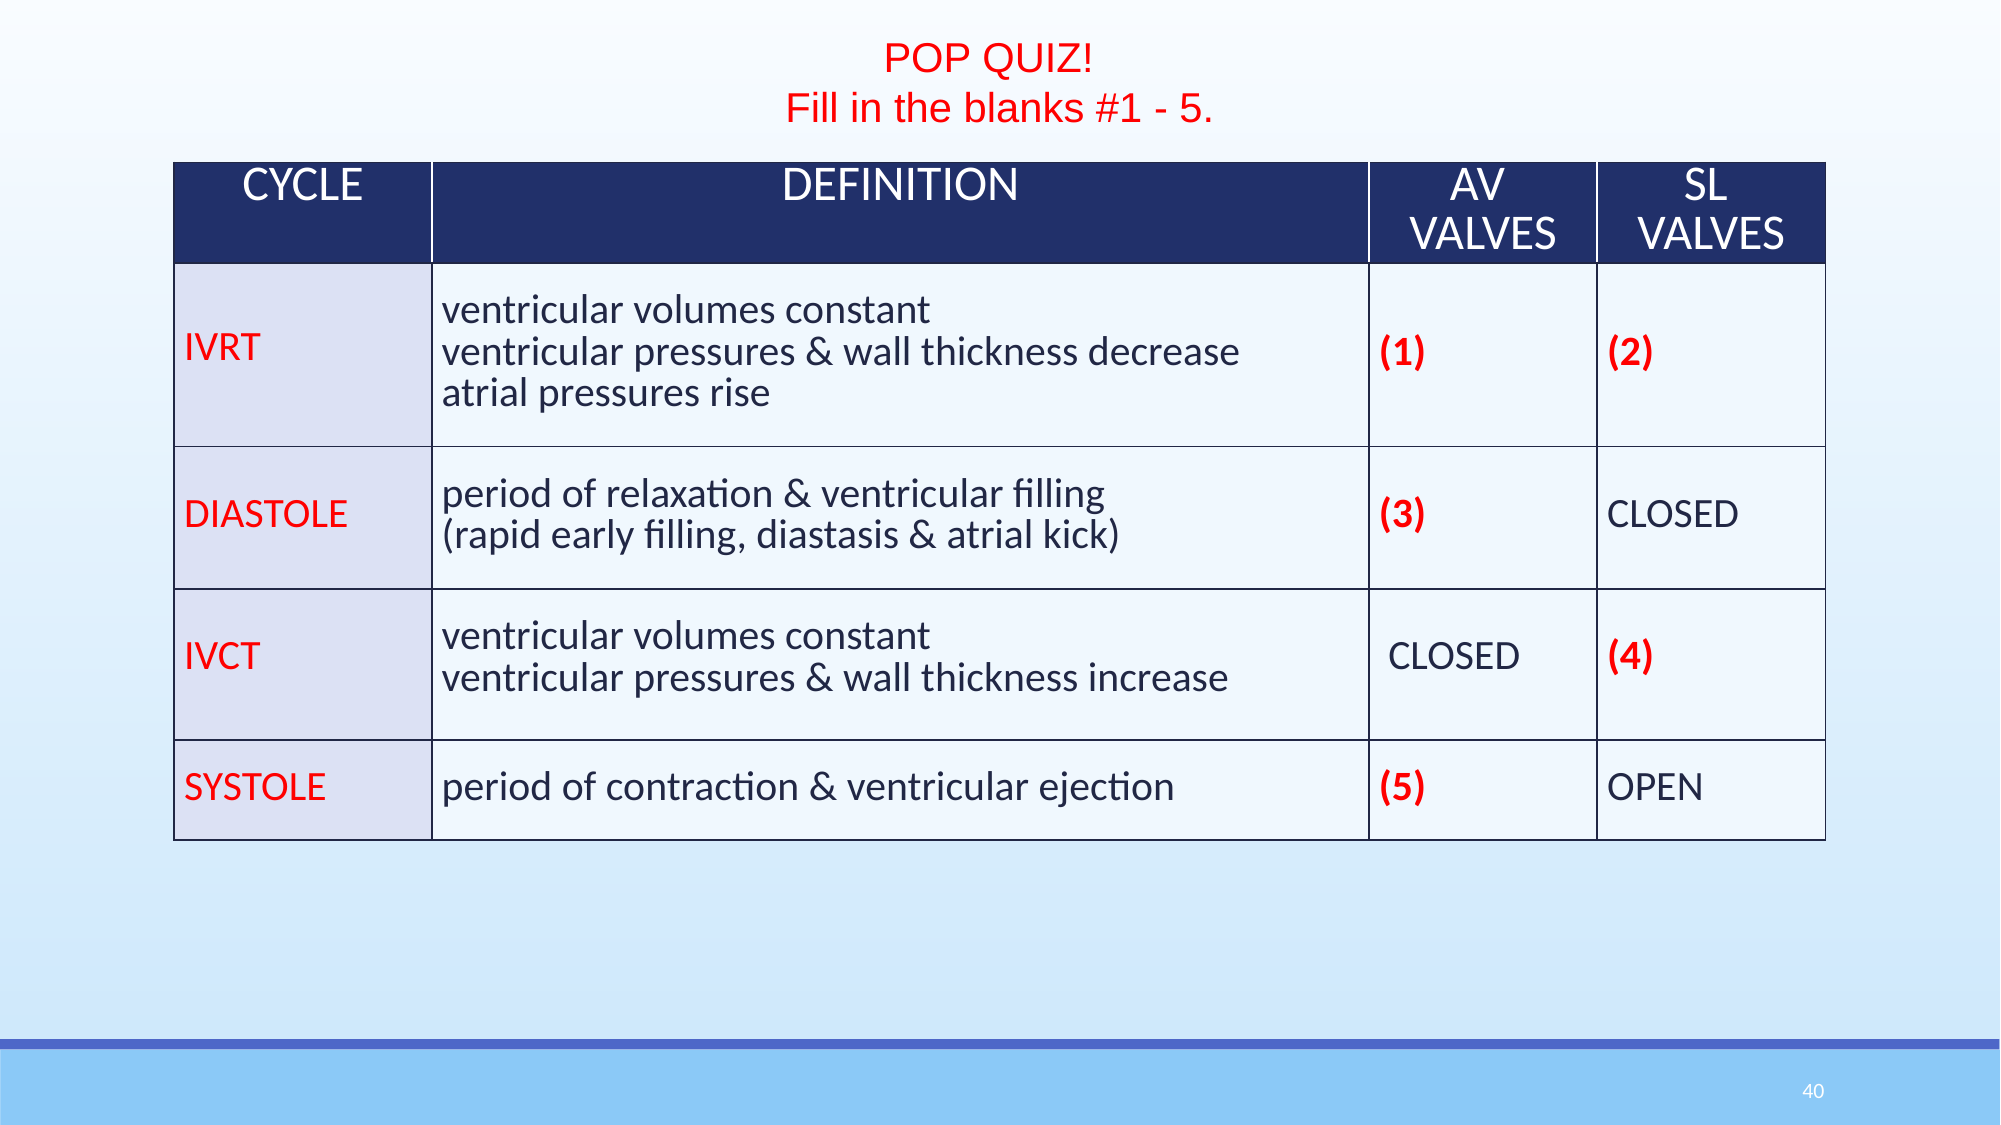

POP QUIZ!
Fill in the blanks #1 - 5.
| CYCLE | DEFINITION | AV VALVES | SL VALVES |
| --- | --- | --- | --- |
| IVRT | ventricular volumes constant ventricular pressures & wall thickness decrease atrial pressures rise | (1) | (2) |
| DIASTOLE | period of relaxation & ventricular filling (rapid early filling, diastasis & atrial kick) | (3) | CLOSED |
| IVCT | ventricular volumes constant ventricular pressures & wall thickness increase | CLOSED | (4) |
| SYSTOLE | period of contraction & ventricular ejection | (5) | OPEN |
40